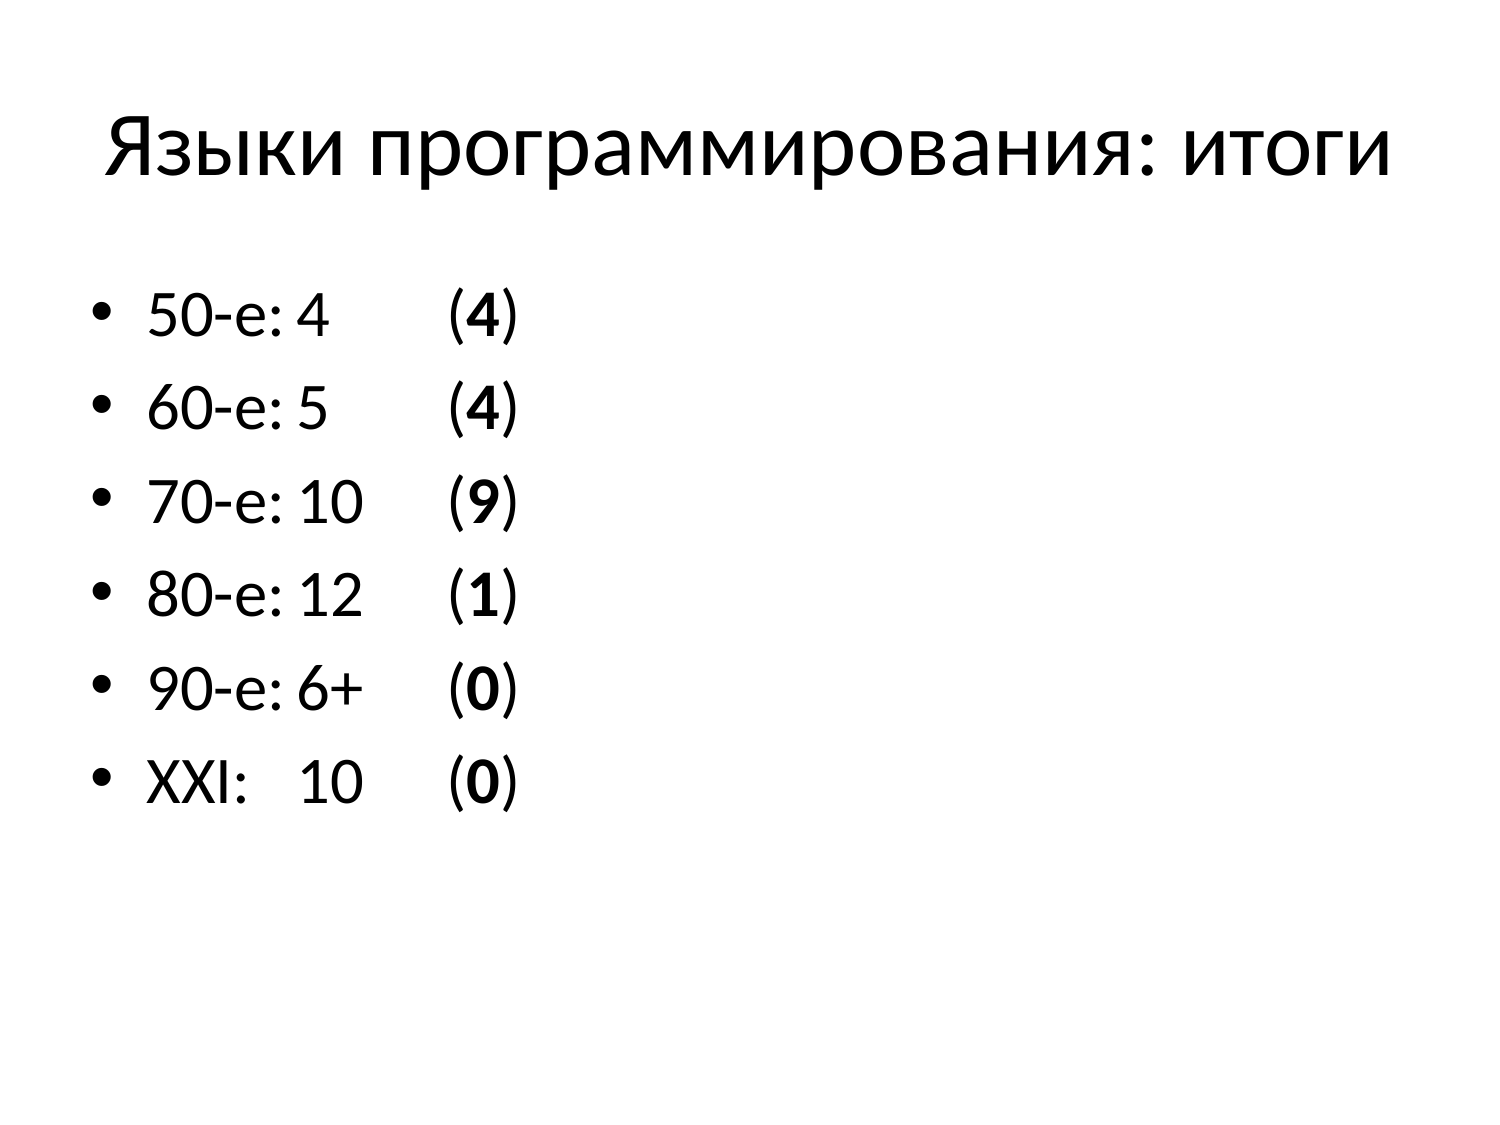

# Языки программирования: итоги
50-е:	4	(4)
60-е:	5	(4)
70-е:	10	(9)
80-е:	12	(1)
90-е:	6+	(0)
XXI:	10	(0)